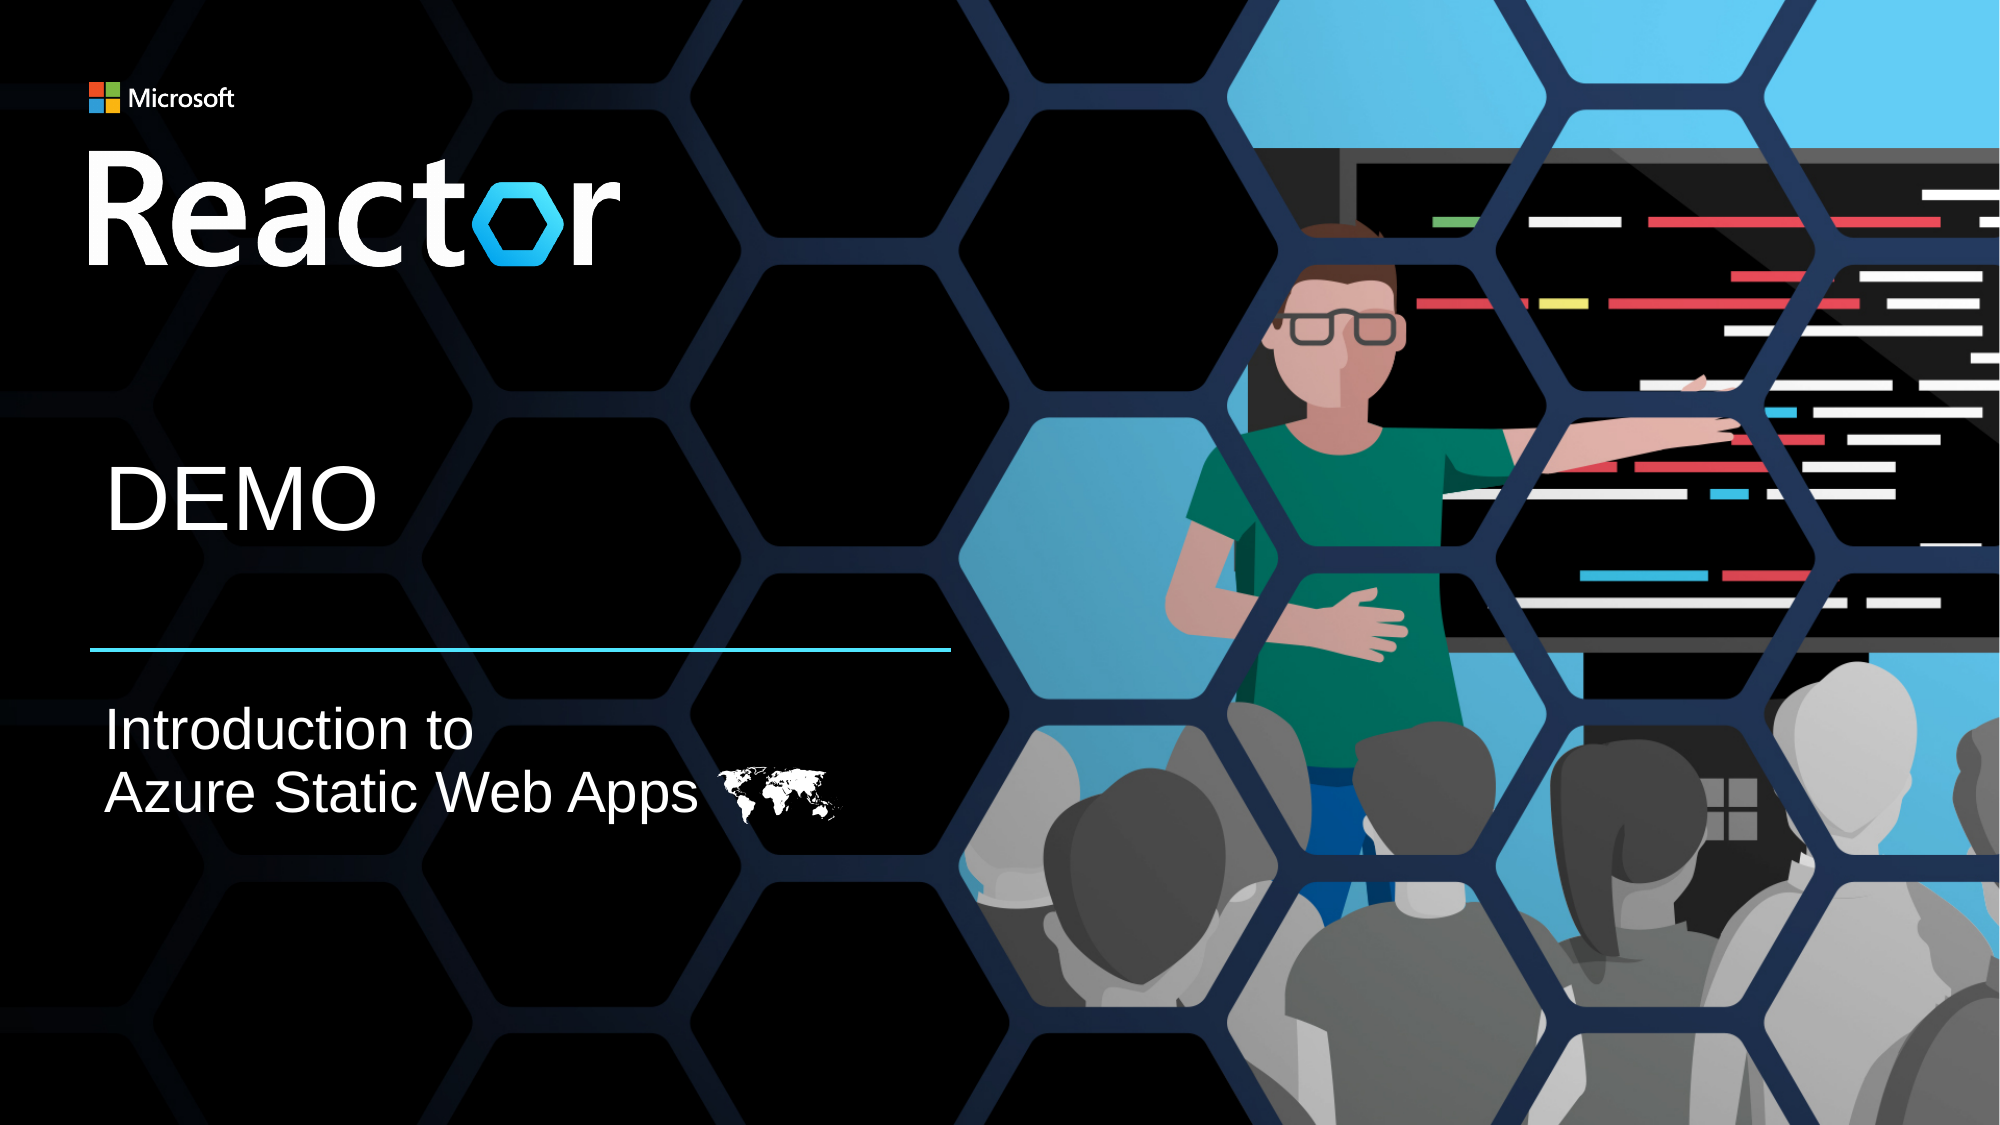

# DEMO
Introduction to
Azure Static Web Apps 🗺️